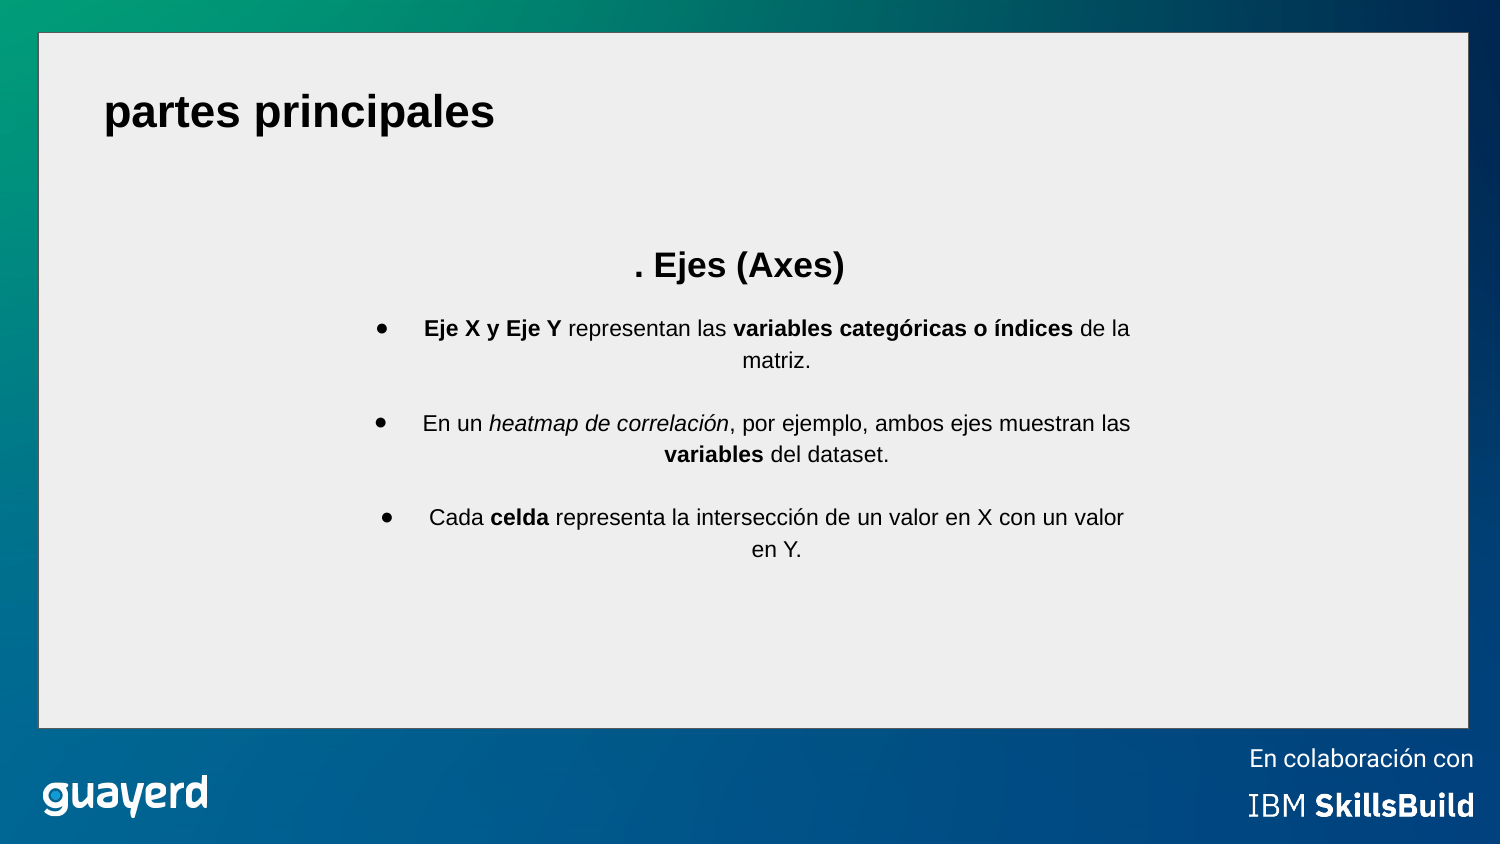

partes principales
. Ejes (Axes)
Eje X y Eje Y representan las variables categóricas o índices de la matriz.
En un heatmap de correlación, por ejemplo, ambos ejes muestran las variables del dataset.
Cada celda representa la intersección de un valor en X con un valor en Y.